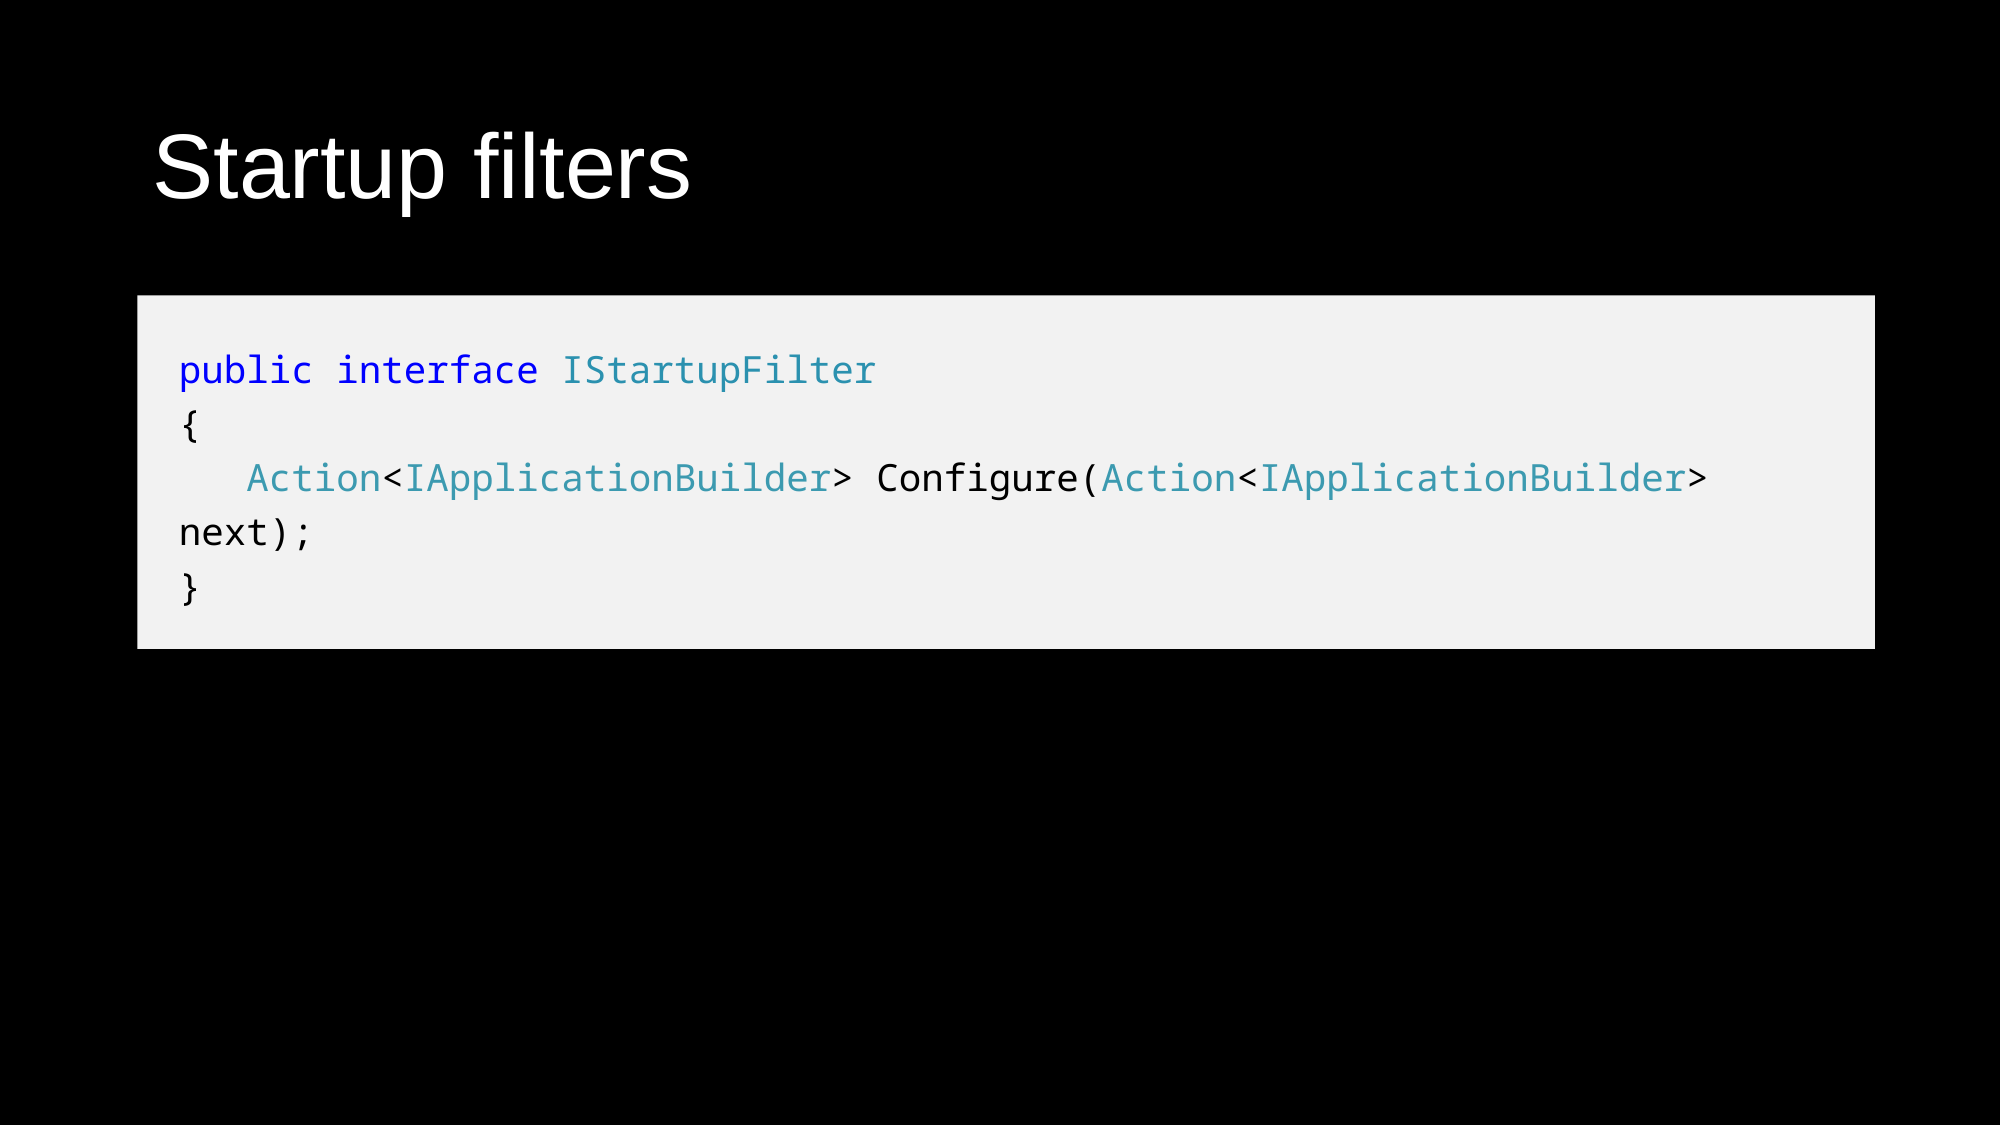

# Startup filters
public interface IStartupFilter
{
   Action<IApplicationBuilder> Configure(Action<IApplicationBuilder> next);
}